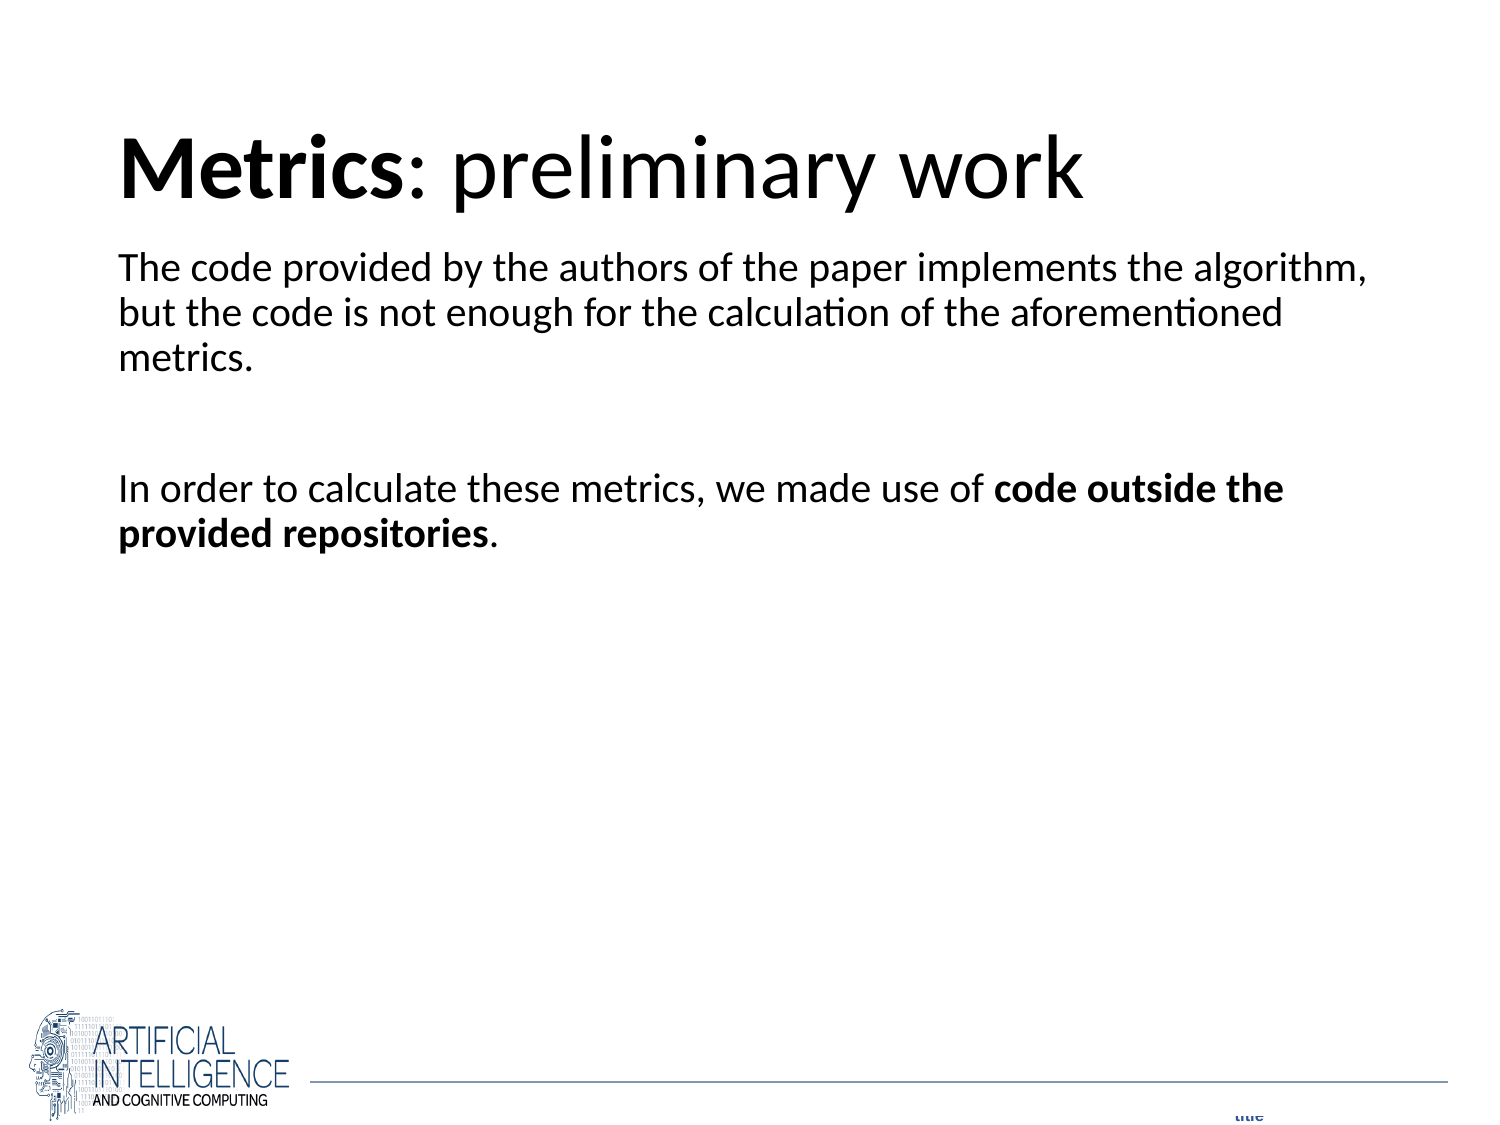

# Metrics: preliminary work
The code provided by the authors of the paper implements the algorithm, but the code is not enough for the calculation of the aforementioned metrics.

In order to calculate these metrics, we made use of code outside the provided repositories.